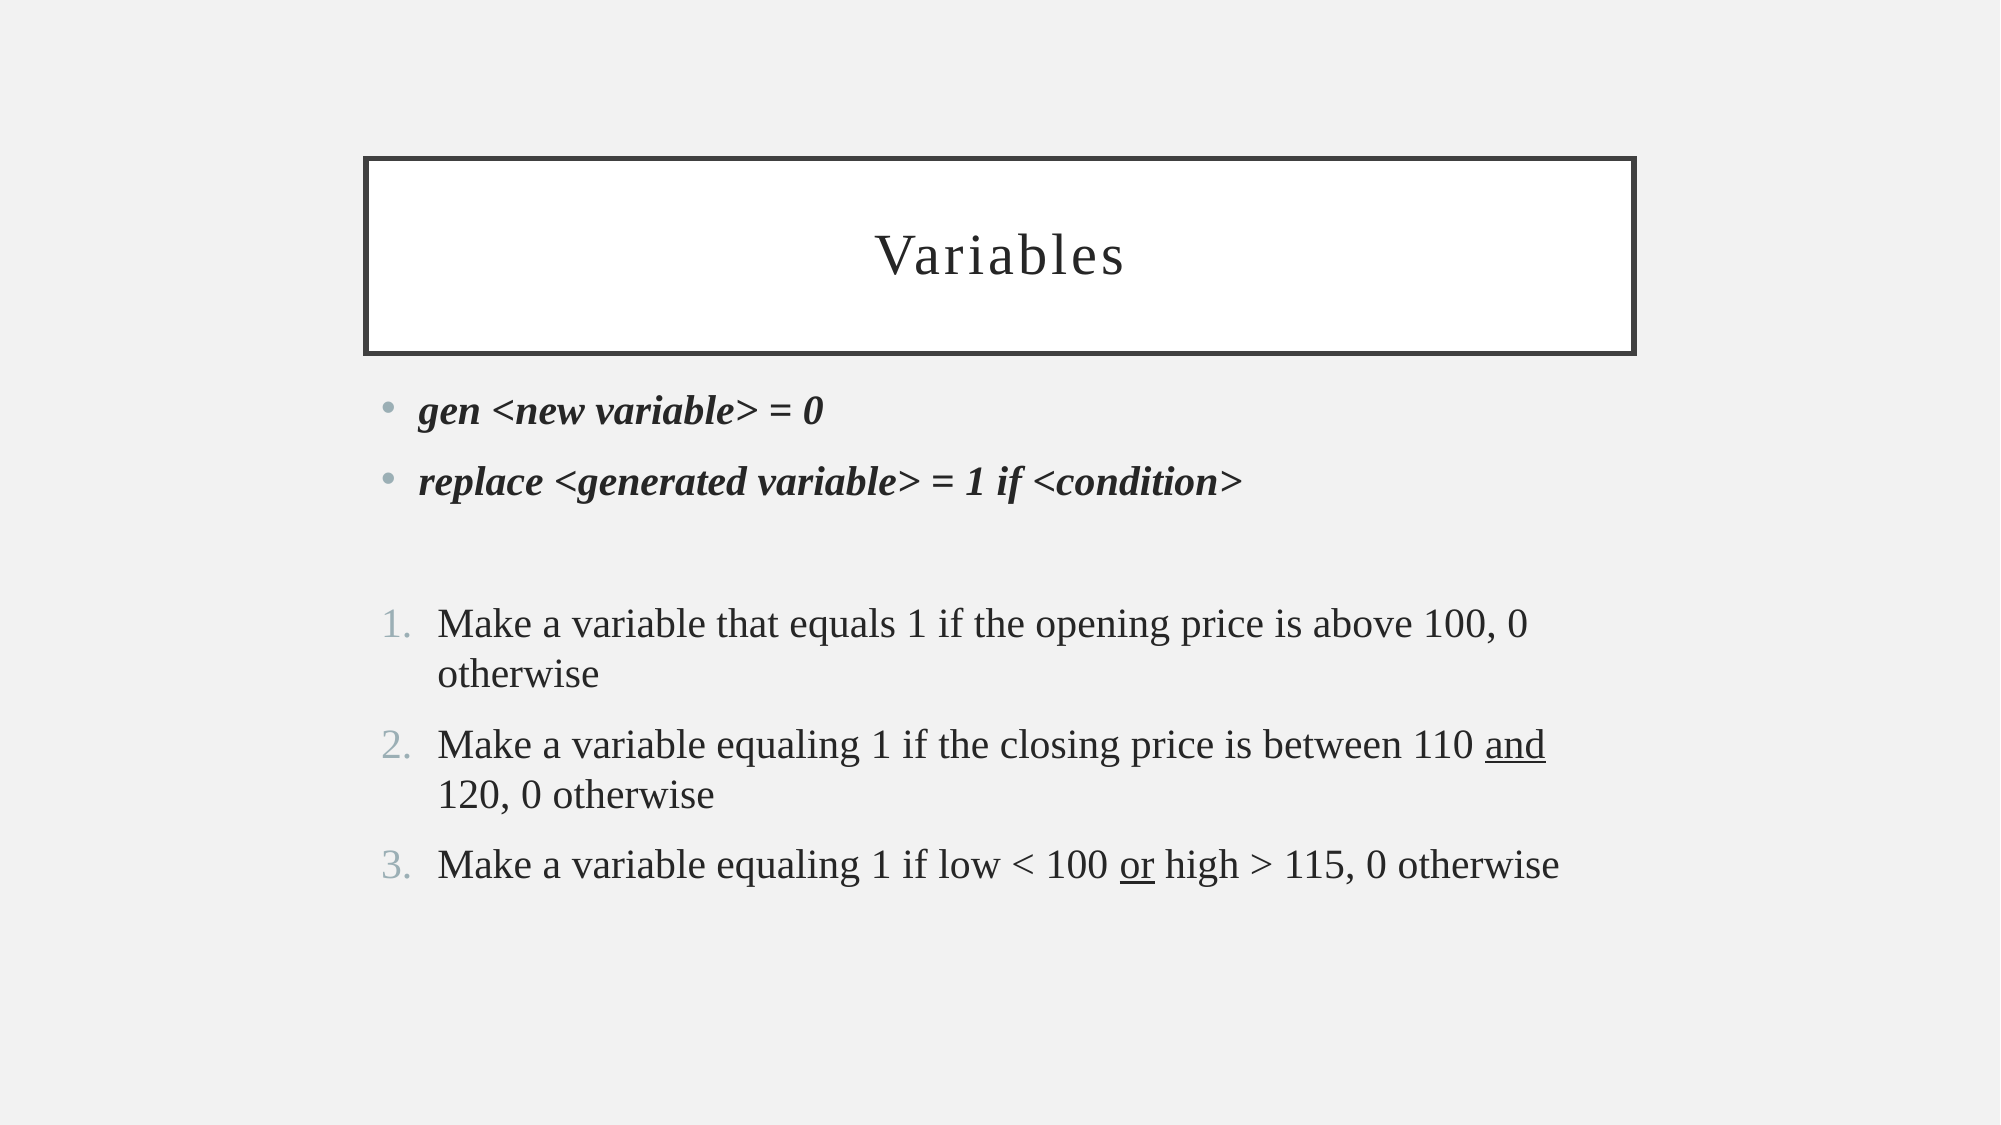

# Variables
gen <new variable> = 0
replace <generated variable> = 1 if <condition>

Make a variable that equals 1 if the opening price is above 100, 0 otherwise
Make a variable equaling 1 if the closing price is between 110 and 120, 0 otherwise
Make a variable equaling 1 if low < 100 or high > 115, 0 otherwise